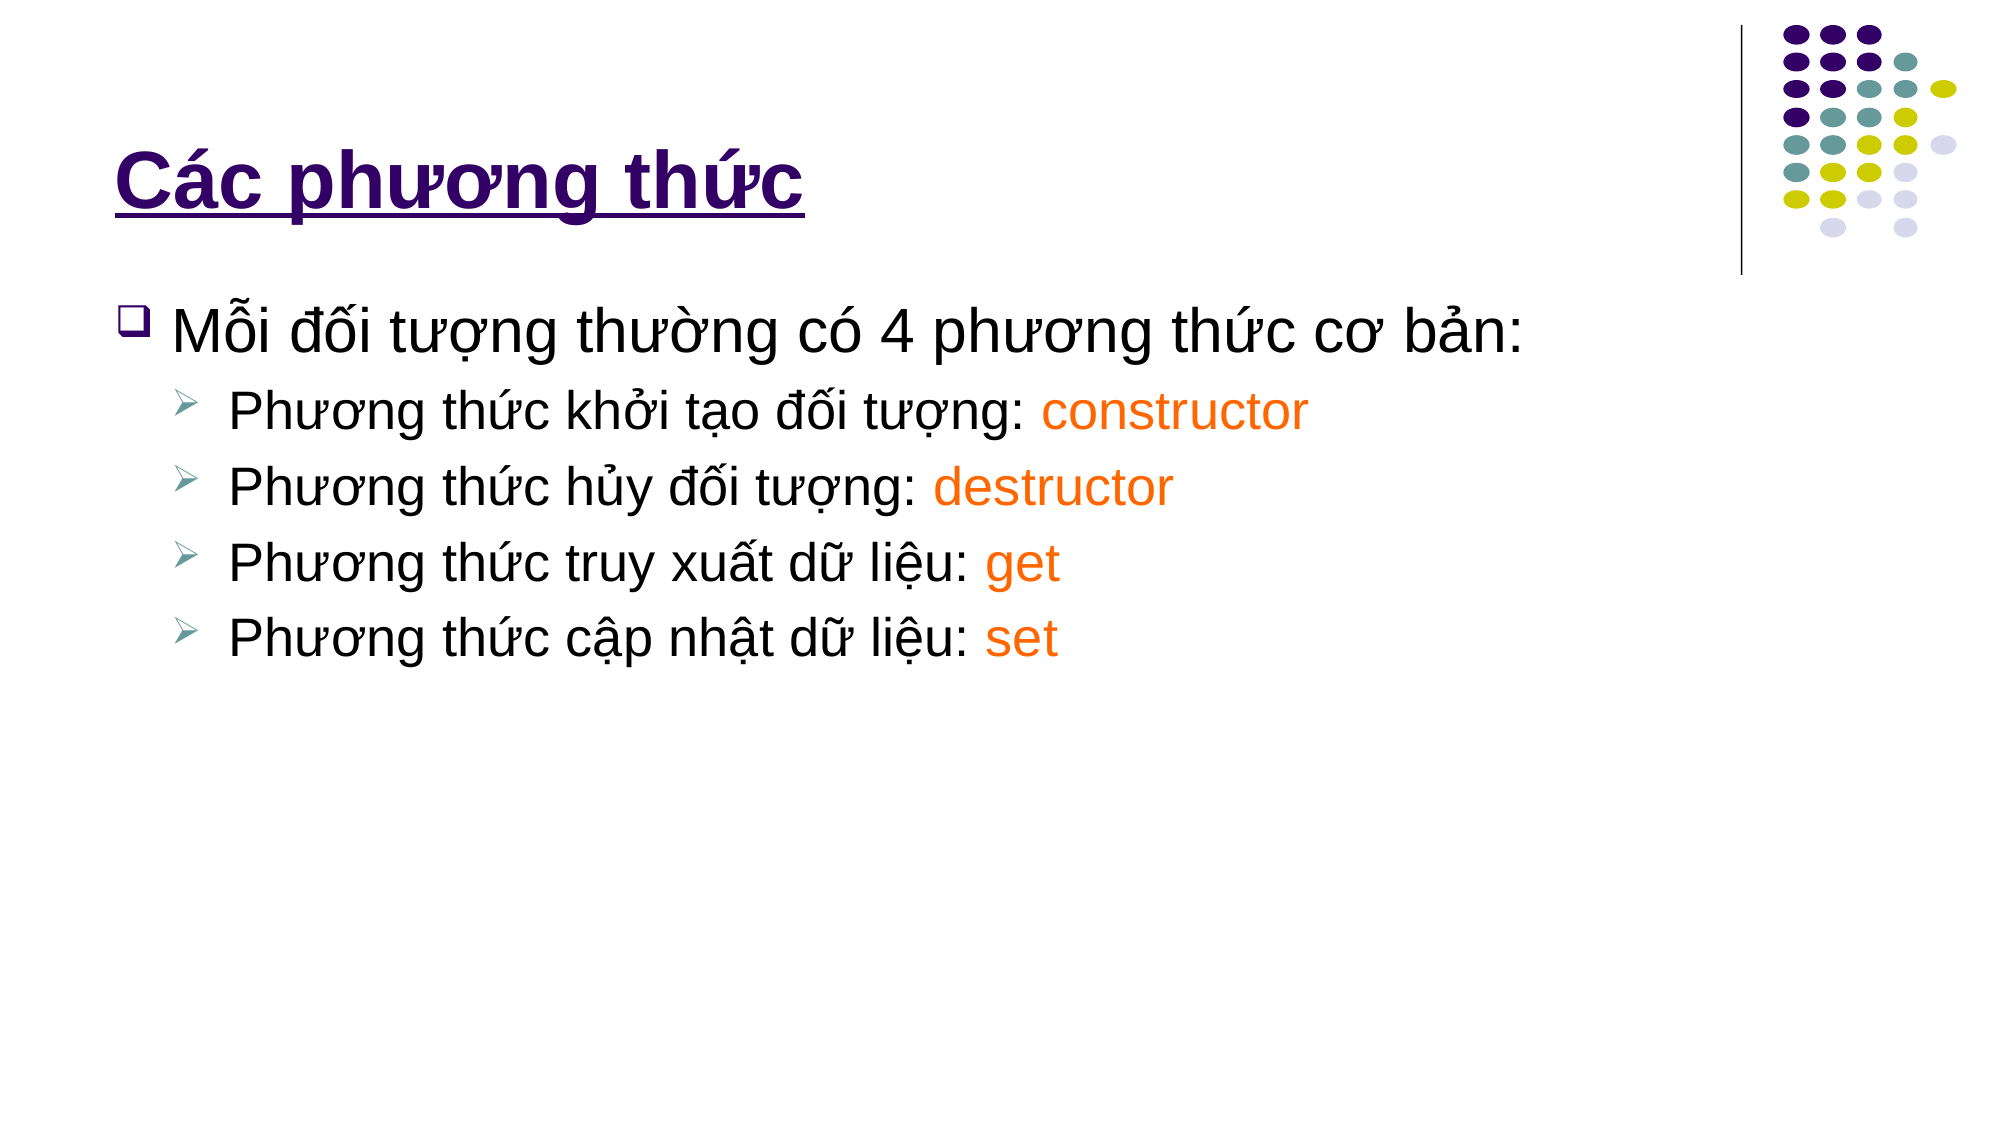

# Các phương thức
Mỗi đối tượng thường có 4 phương thức cơ bản:
Phương thức khởi tạo đối tượng: constructor
Phương thức hủy đối tượng: destructor
Phương thức truy xuất dữ liệu: get
Phương thức cập nhật dữ liệu: set